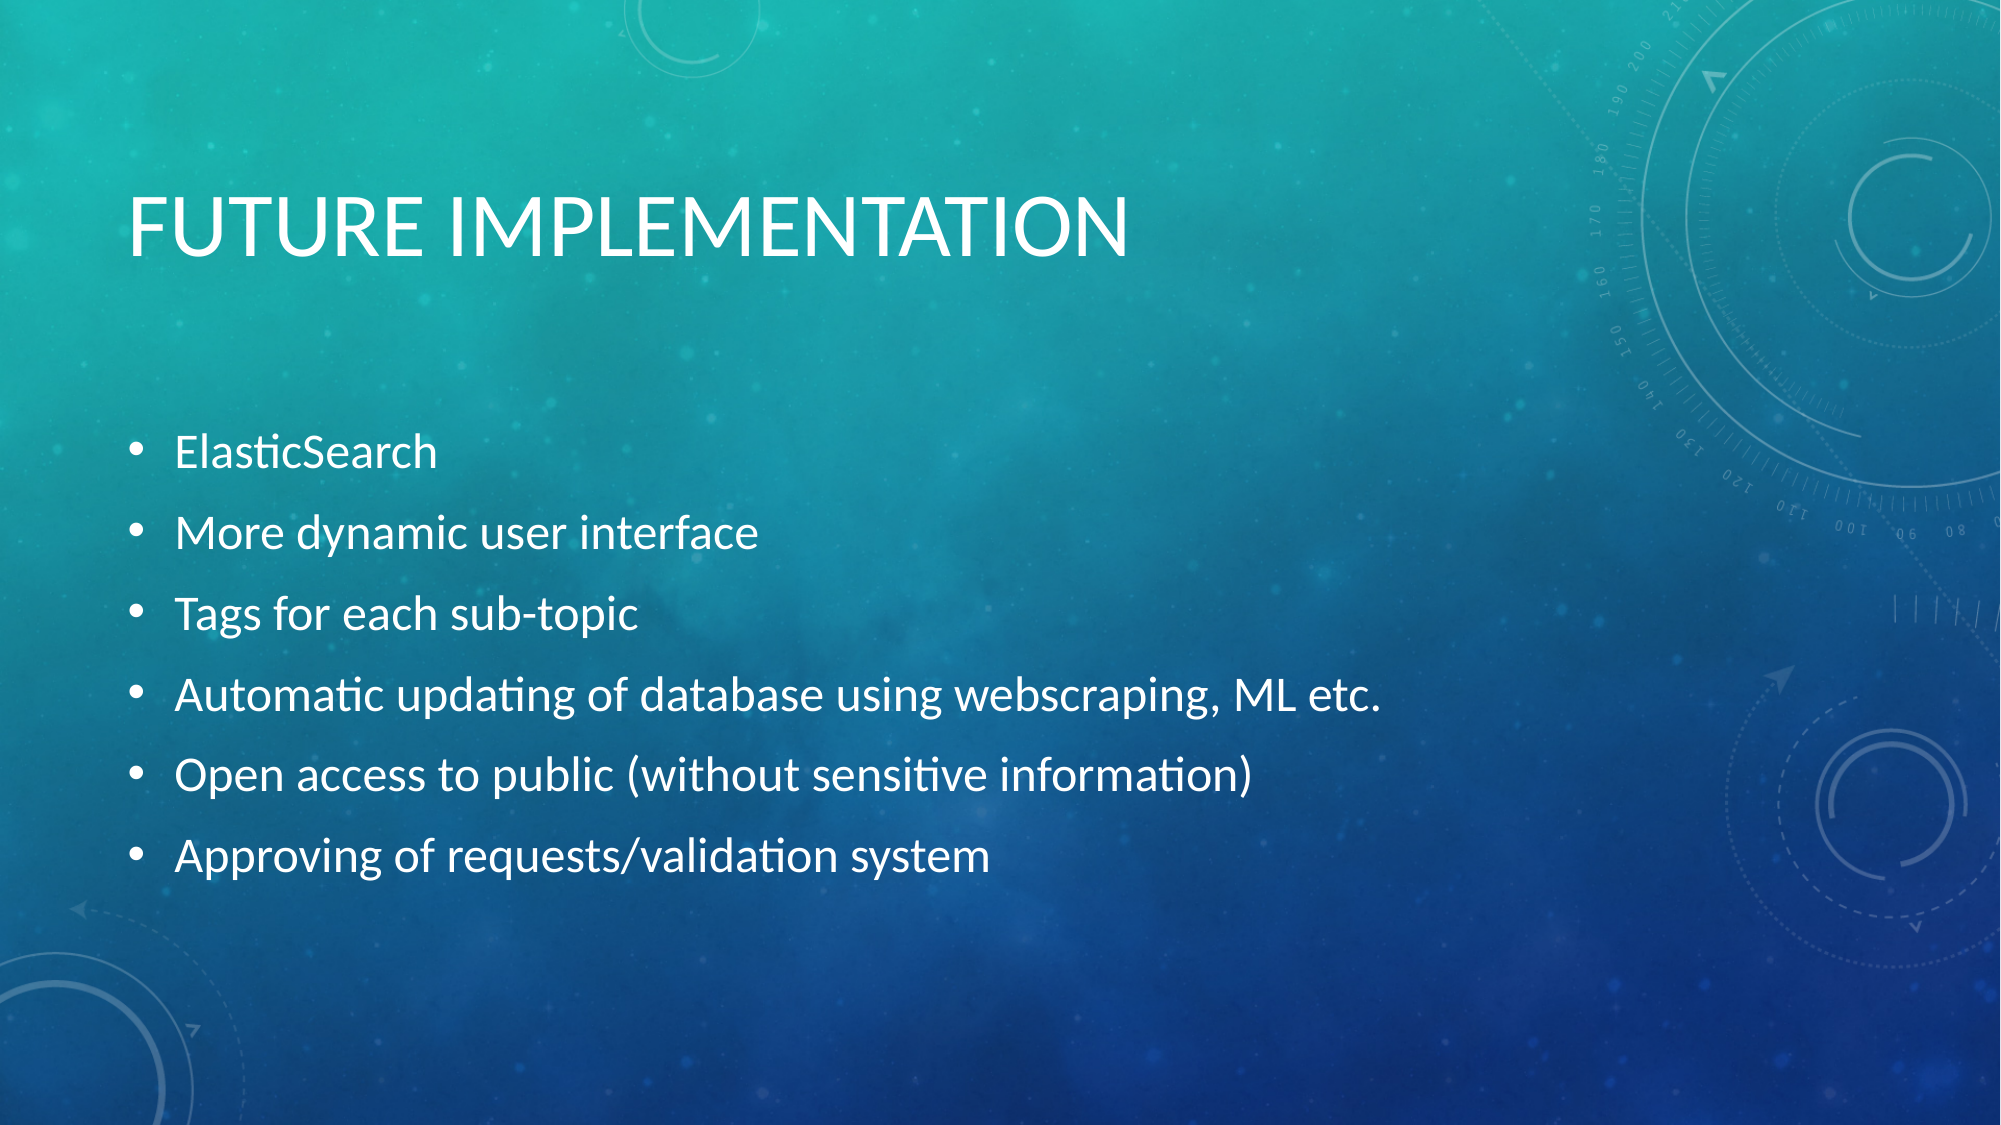

# Future implementation
ElasticSearch
More dynamic user interface
Tags for each sub-topic
Automatic updating of database using webscraping, ML etc.
Open access to public (without sensitive information)
Approving of requests/validation system